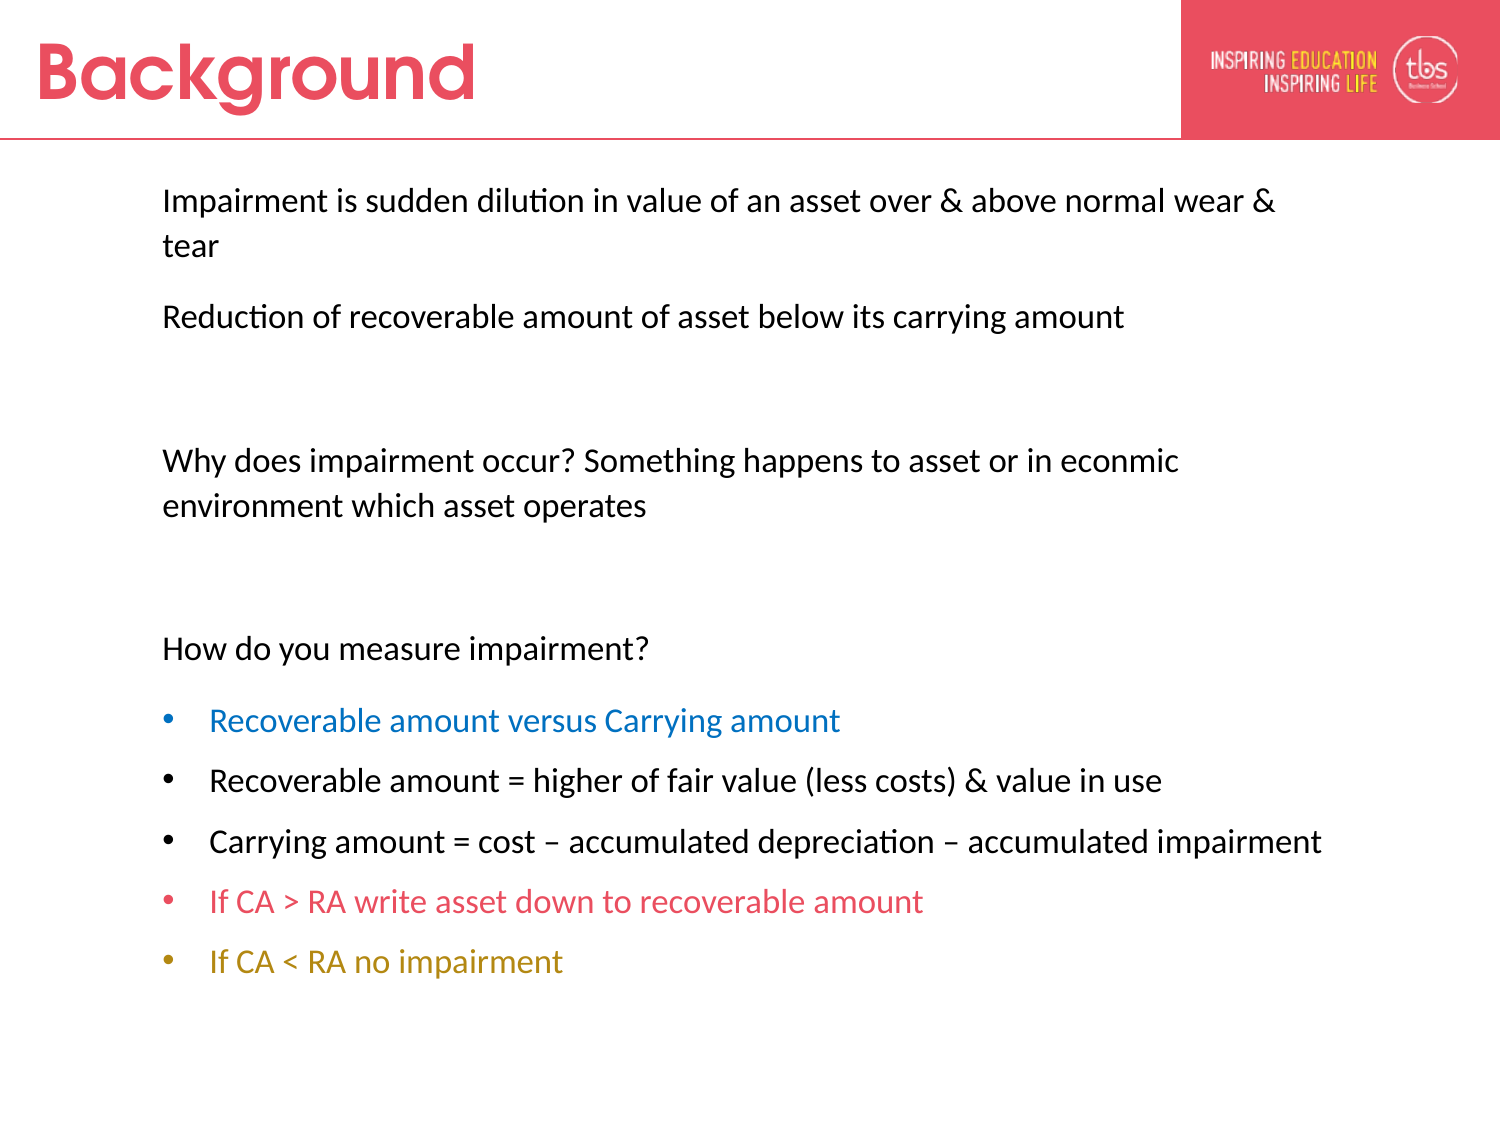

# Background
Impairment is sudden dilution in value of an asset over & above normal wear & tear
Reduction of recoverable amount of asset below its carrying amount

Why does impairment occur? Something happens to asset or in econmic environment which asset operates

How do you measure impairment?
Recoverable amount versus Carrying amount
Recoverable amount = higher of fair value (less costs) & value in use
Carrying amount = cost – accumulated depreciation – accumulated impairment
If CA > RA write asset down to recoverable amount
If CA < RA no impairment